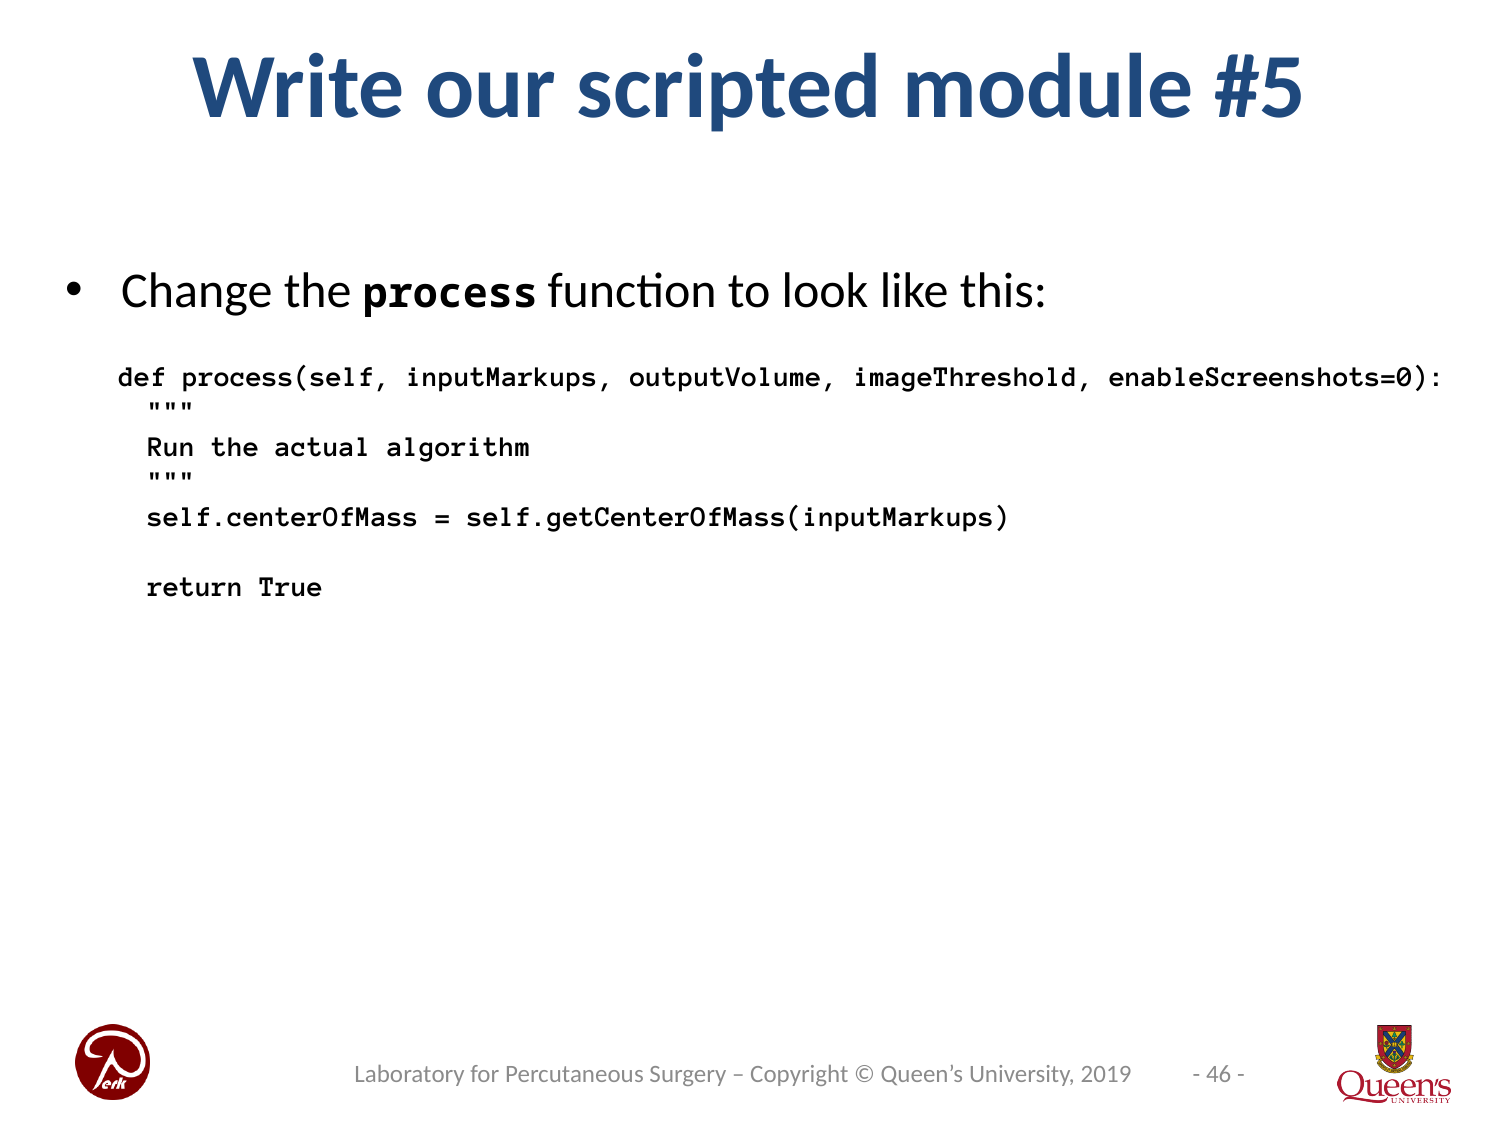

Write our scripted module #5
Change the process function to look like this:

  def process(self, inputMarkups, outputVolume, imageThreshold, enableScreenshots=0):
    """
    Run the actual algorithm
    """
    self.centerOfMass = self.getCenterOfMass(inputMarkups)

    return True
Laboratory for Percutaneous Surgery – Copyright © Queen’s University, 2019
- 46 -